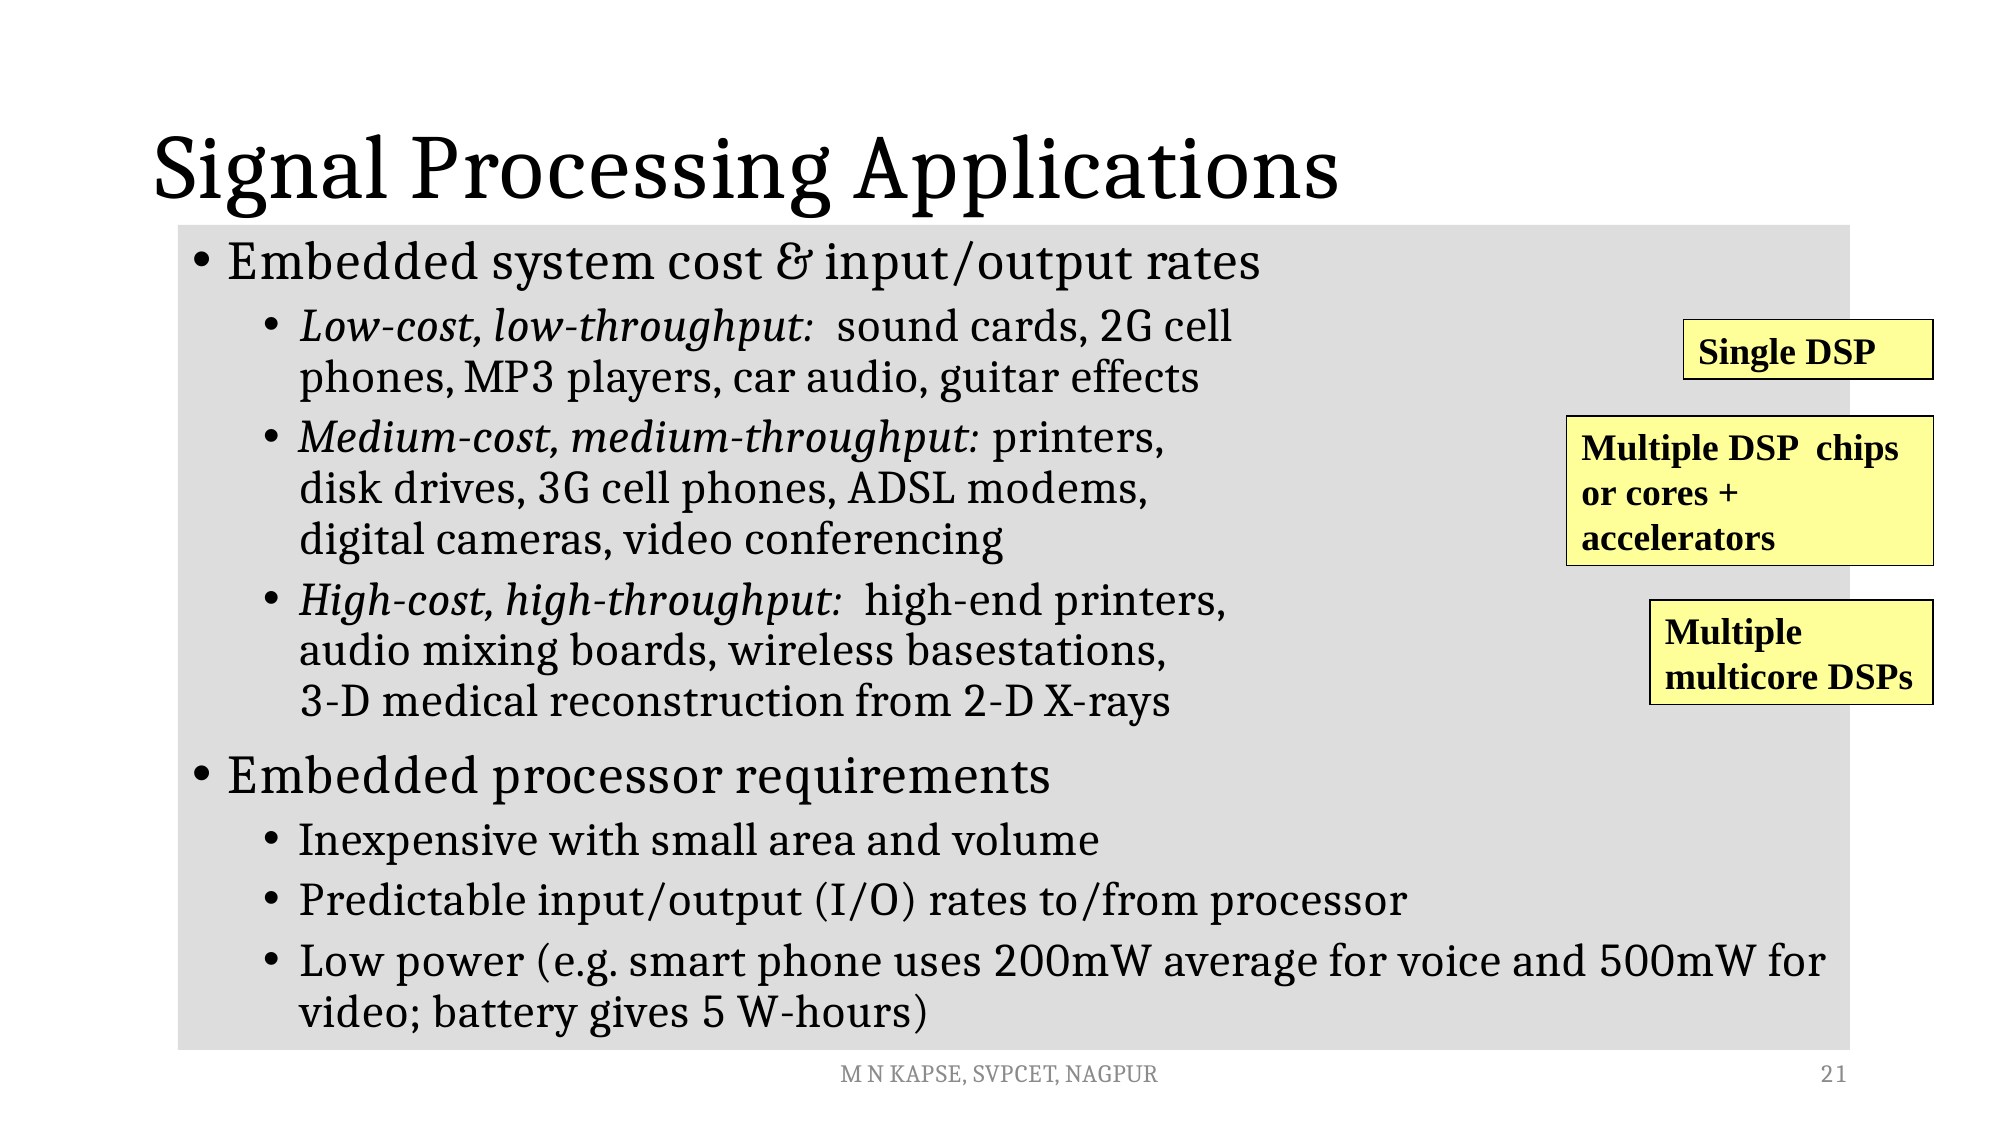

# Signal Processing Applications
Embedded system cost & input/output rates
Low-cost, low-throughput:  sound cards, 2G cell
phones, MP3 players, car audio, guitar effects
Medium-cost, medium-throughput: printers,
disk drives, 3G cell phones, ADSL modems,
digital cameras, video conferencing
High-cost, high-throughput:  high-end printers,
audio mixing boards, wireless basestations,
3-D medical reconstruction from 2-D X-rays
Embedded processor requirements
Inexpensive with small area and volume
Predictable input/output (I/O) rates to/from processor
Low power (e.g. smart phone uses 200mW average for voice and 500mW for video; battery gives 5 W-hours)
Single DSP
Multiple DSP  chips or cores + accelerators
Multiple multicore DSPs
M N KAPSE, SVPCET, NAGPUR
21